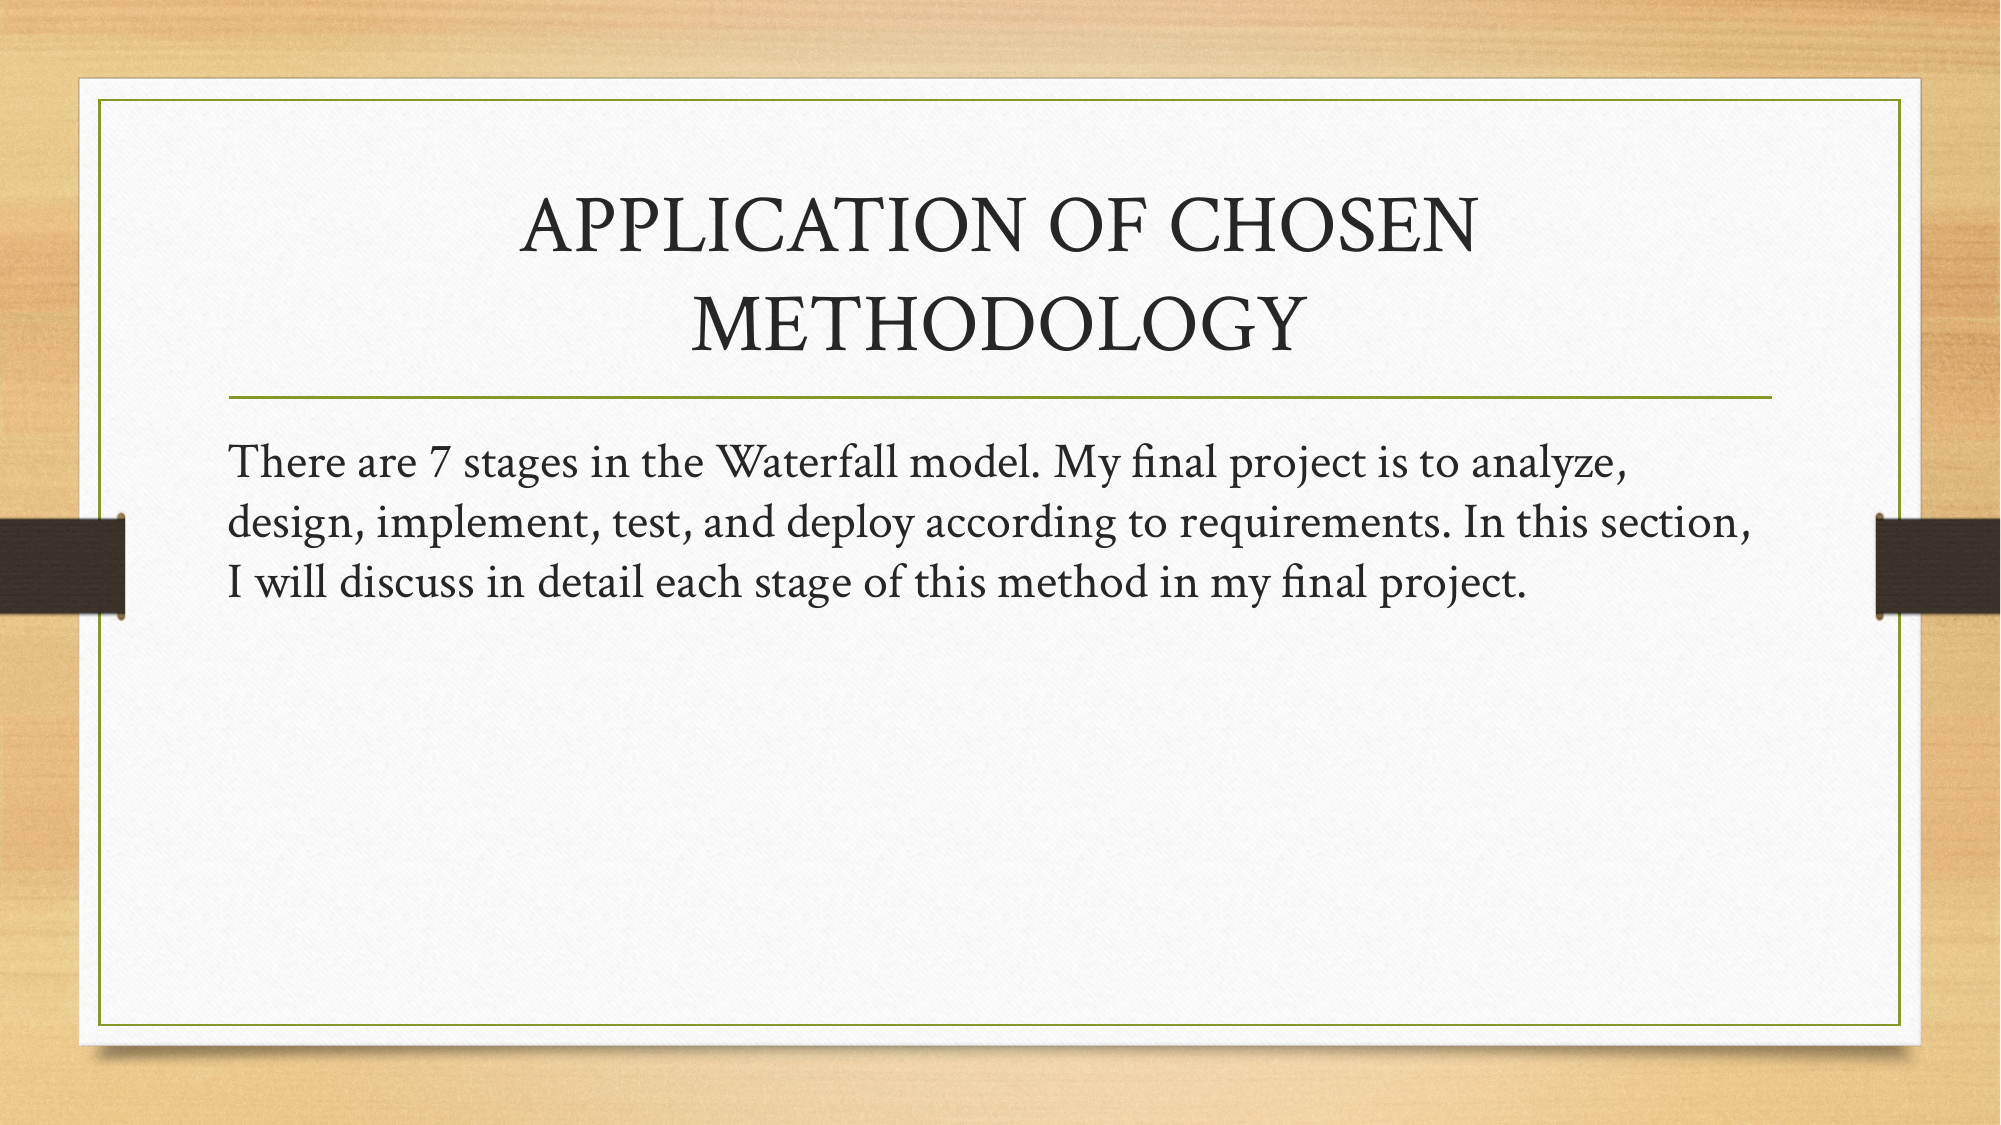

# APPLICATION OF CHOSEN METHODOLOGY
There are 7 stages in the Waterfall model. My final project is to analyze, design, implement, test, and deploy according to requirements. In this section, I will discuss in detail each stage of this method in my final project.